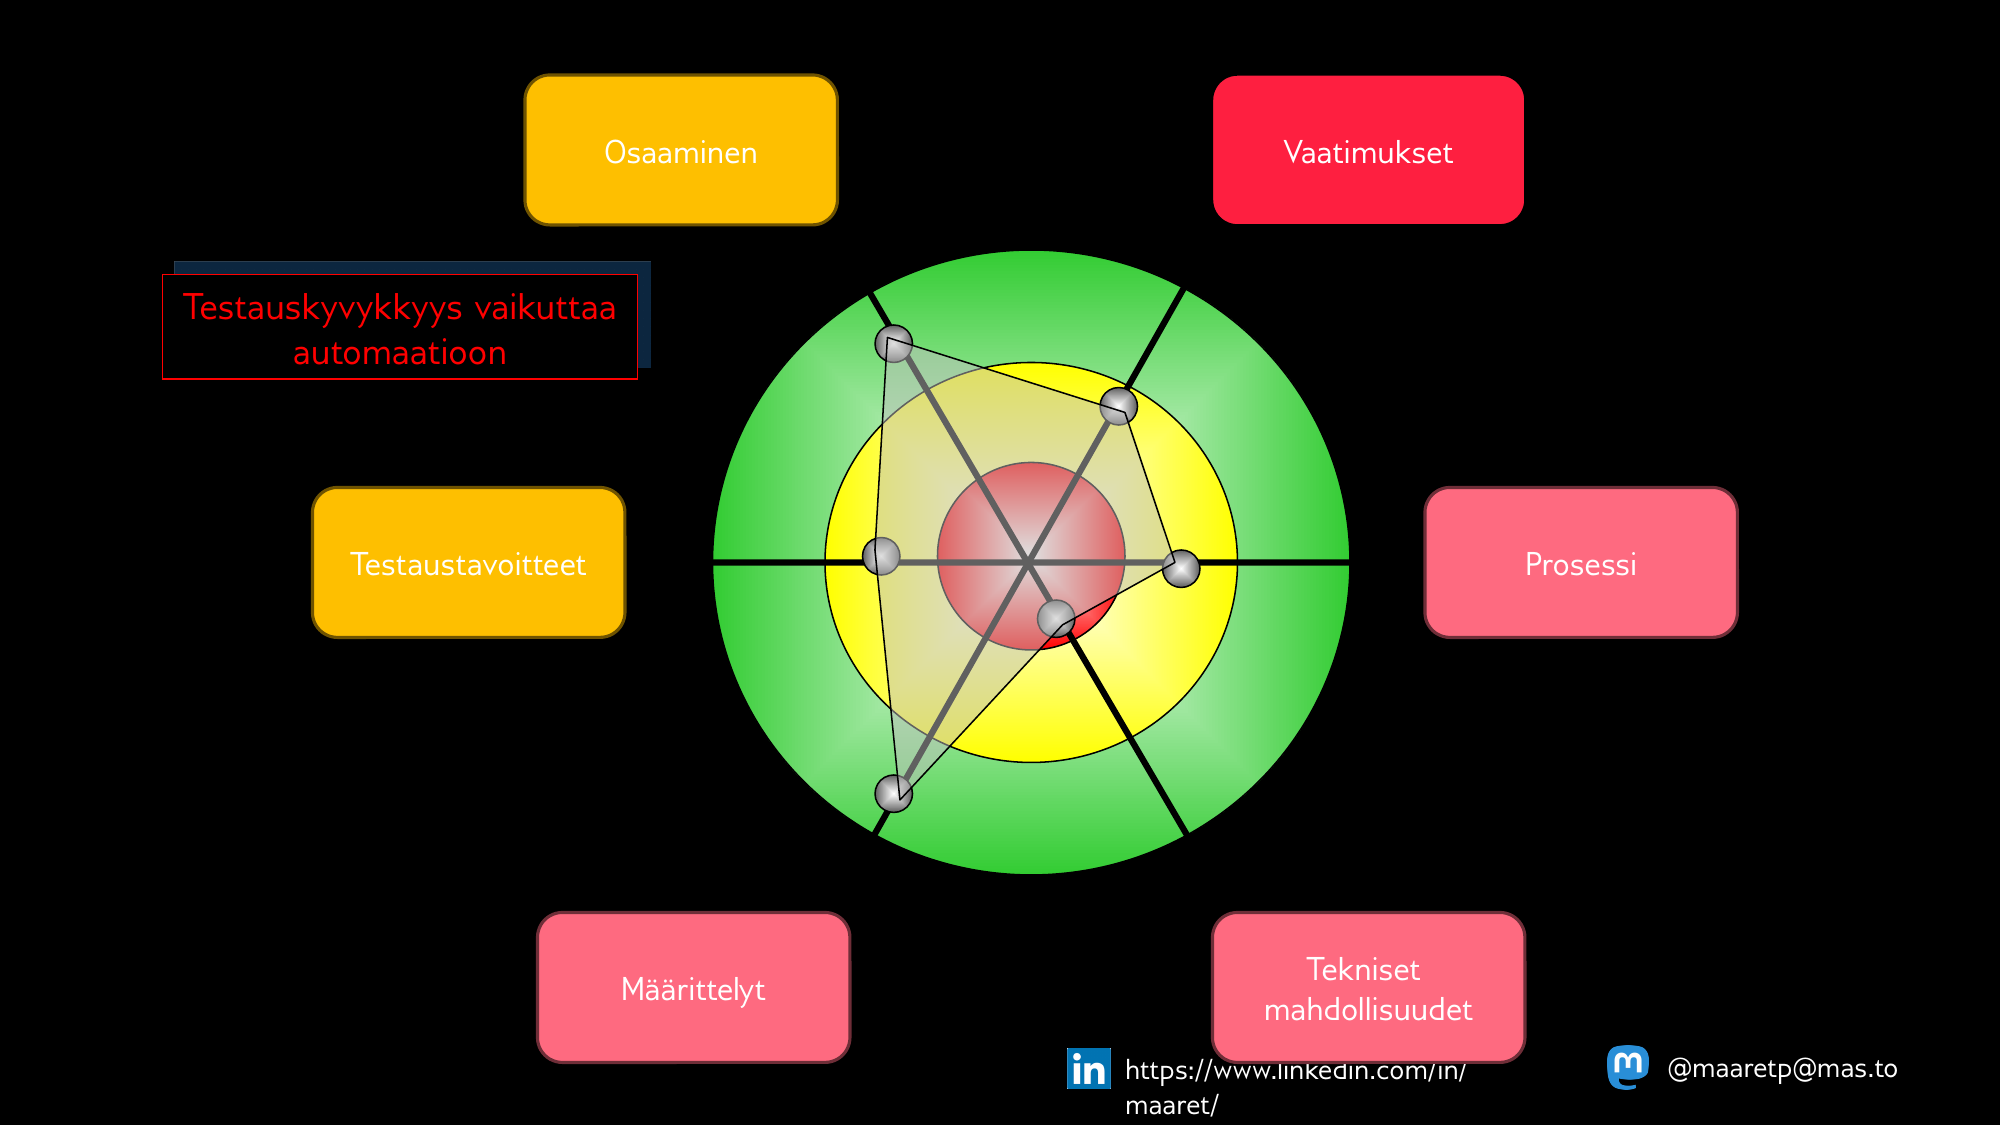

Osaaminen
Vaatimukset

Testauskyvykkyys vaikuttaa automaatioon

Testaustavoitteet
Prosessi

Määrittelyt
Tekniset
mahdollisuudet